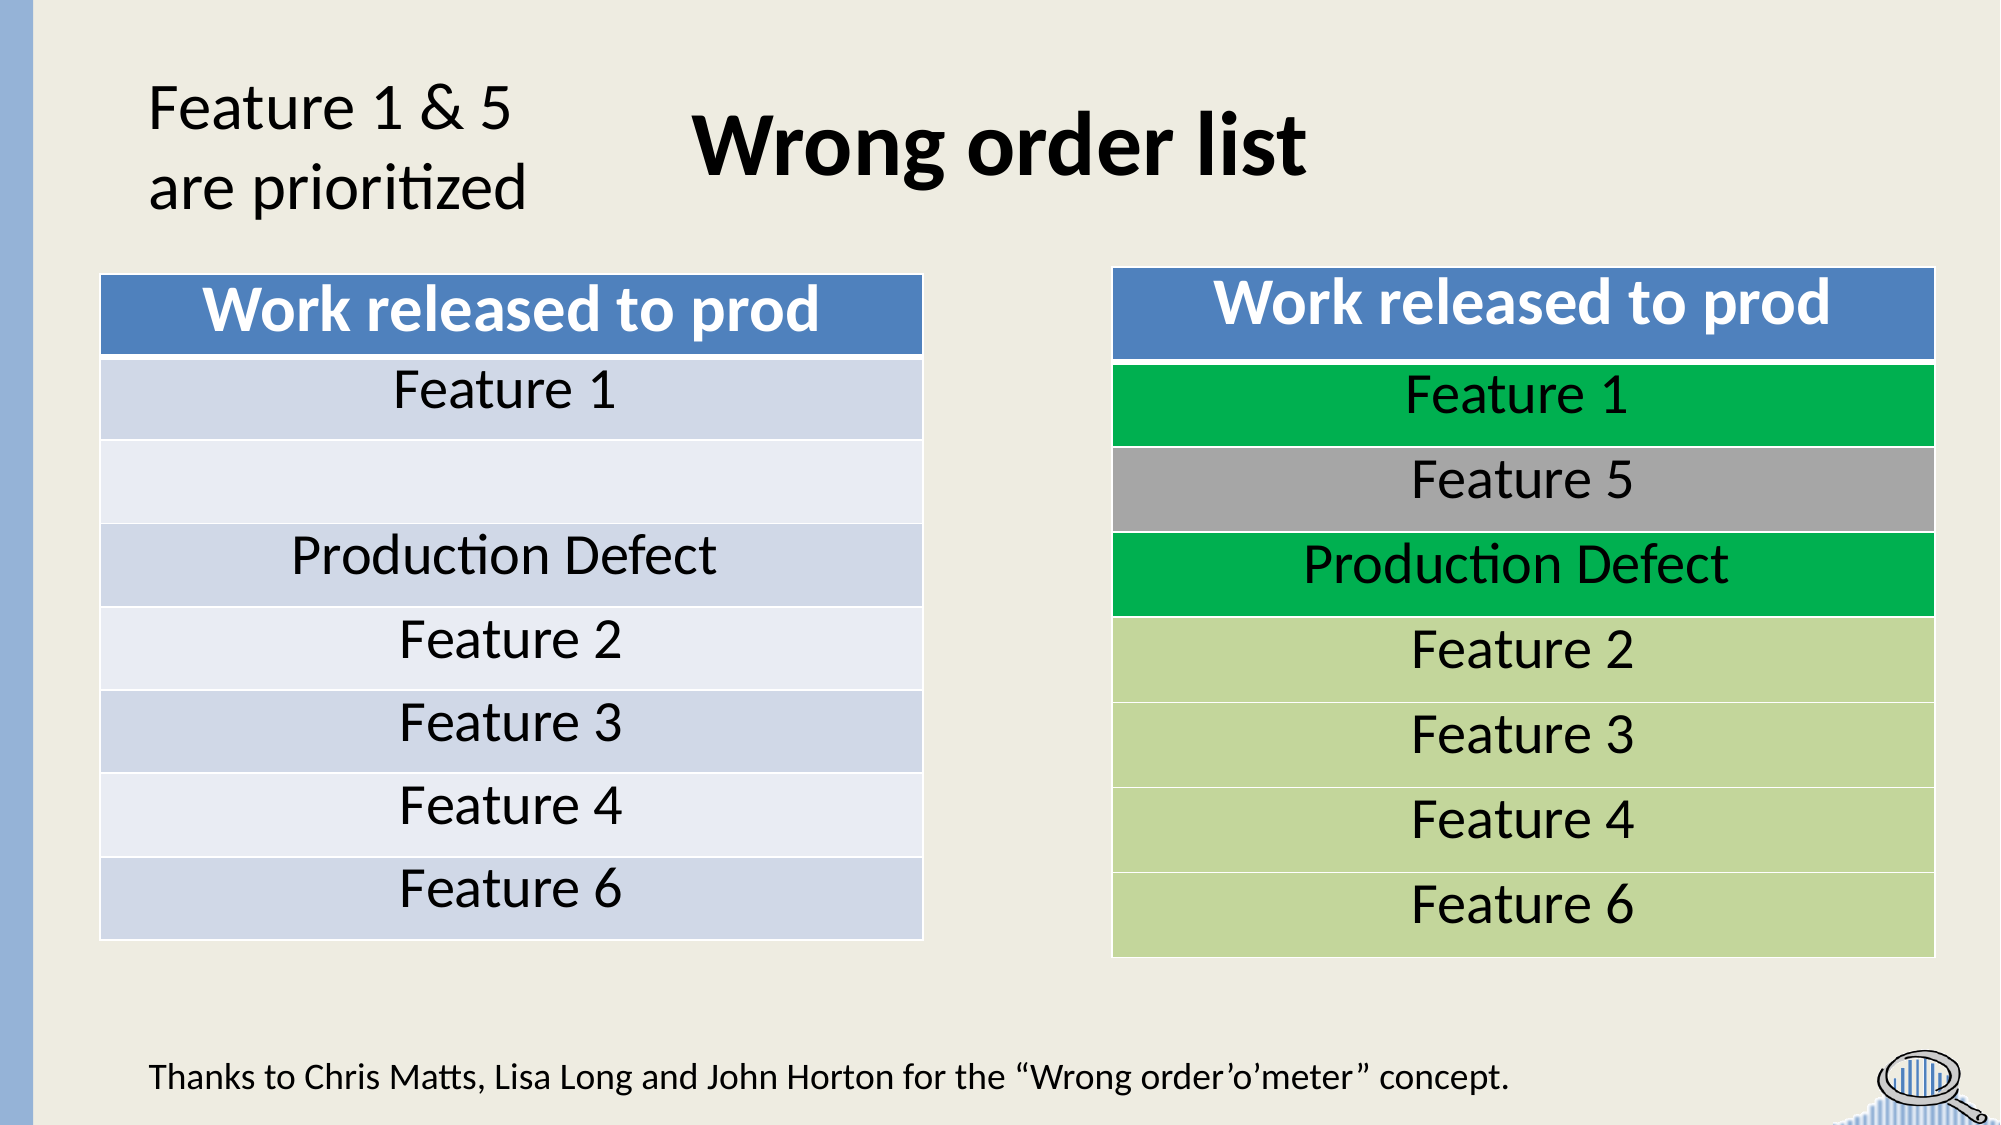

# Wrong order list
Feature 1 & 5 are prioritized
| Work released to prod |
| --- |
| Feature 1 |
| Feature 5 |
| Production Defect |
| Feature 2 |
| Feature 3 |
| Feature 4 |
| Feature 6 |
| Work released to prod |
| --- |
| Feature 1 |
|  |
| Production Defect |
| Feature 2 |
| Feature 3 |
| Feature 4 |
| Feature 6 |
Thanks to Chris Matts, Lisa Long and John Horton for the “Wrong order’o’meter” concept.